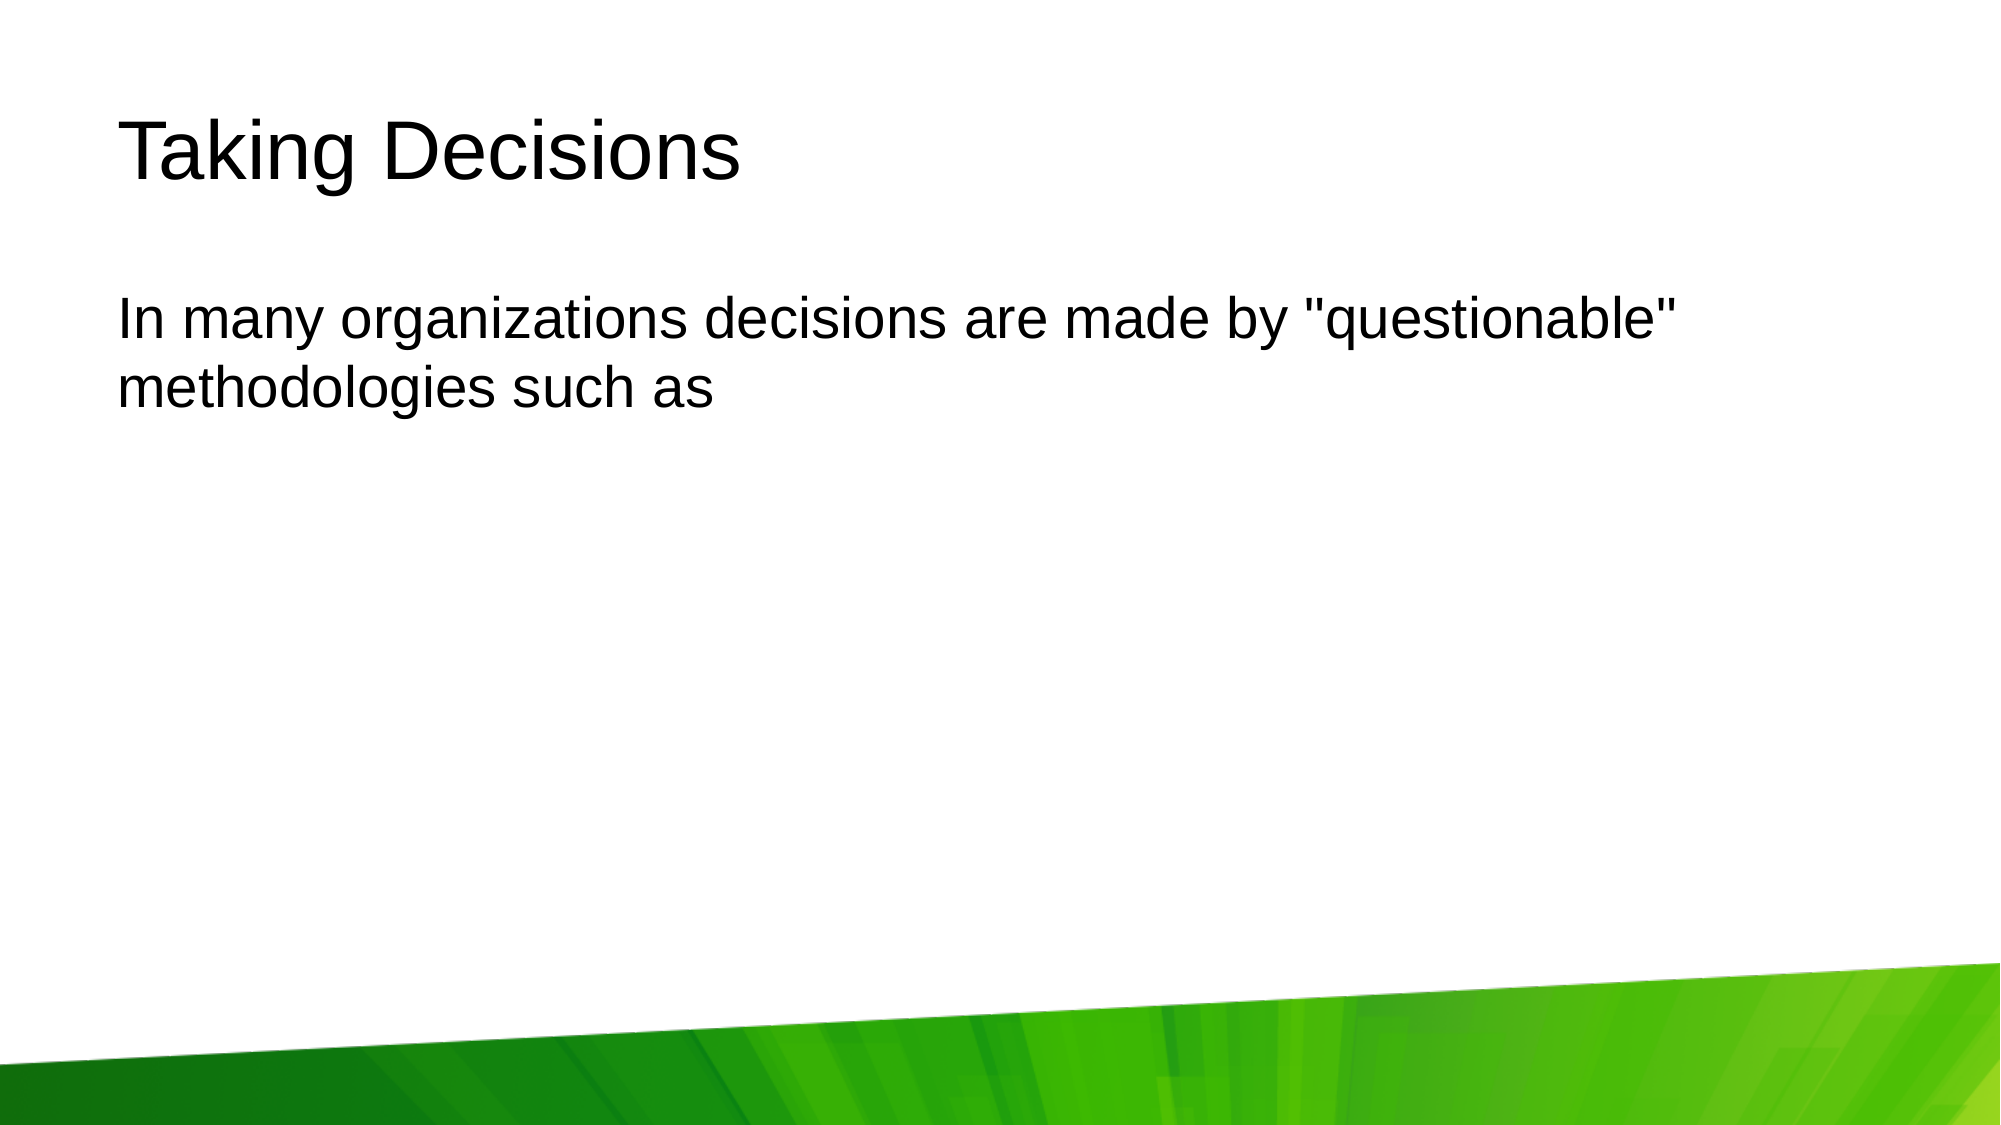

# Taking Decisions

In many organizations decisions are made by "questionable" methodologies such as